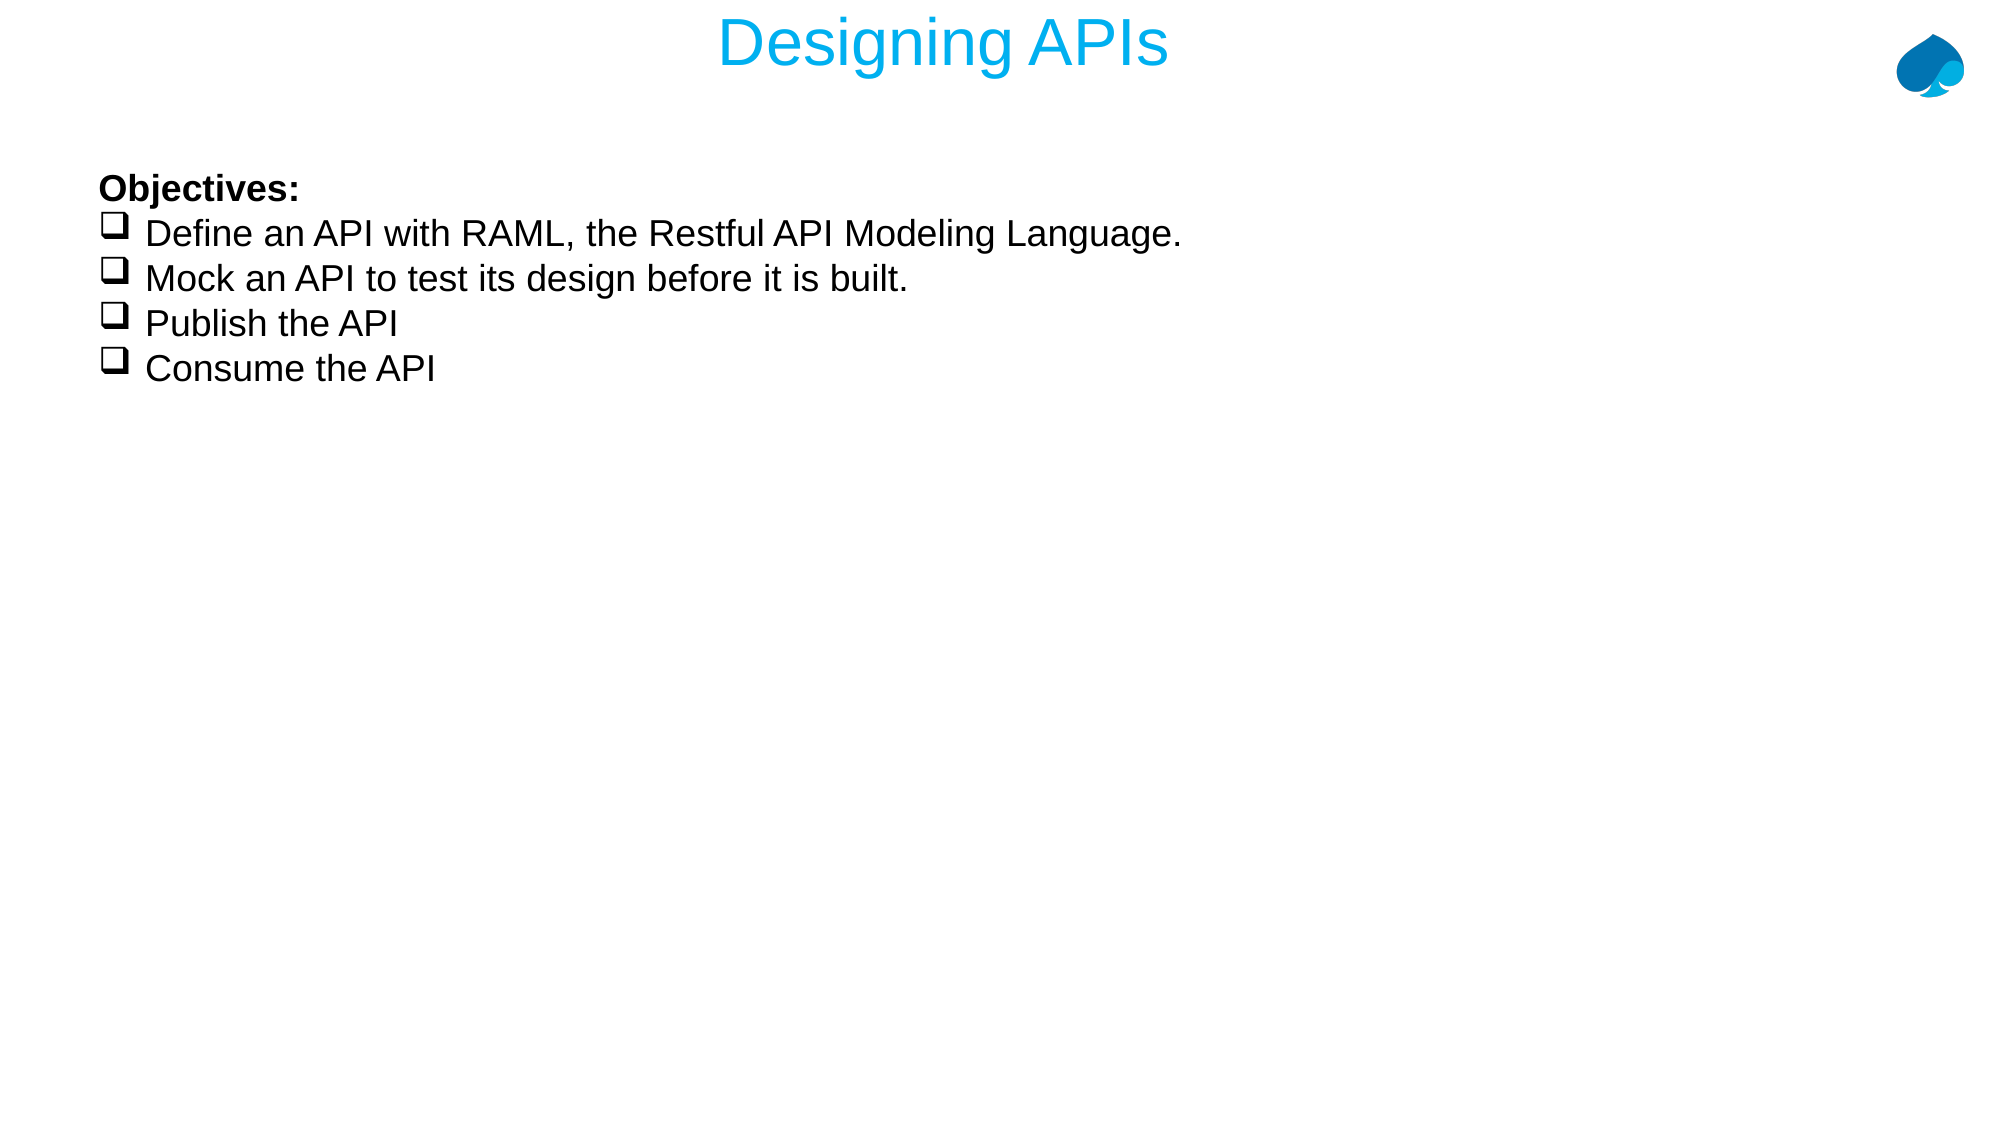

# Designing APIs

Objectives:
Define an API with RAML, the Restful API Modeling Language.
Mock an API to test its design before it is built.
Publish the API
Consume the API